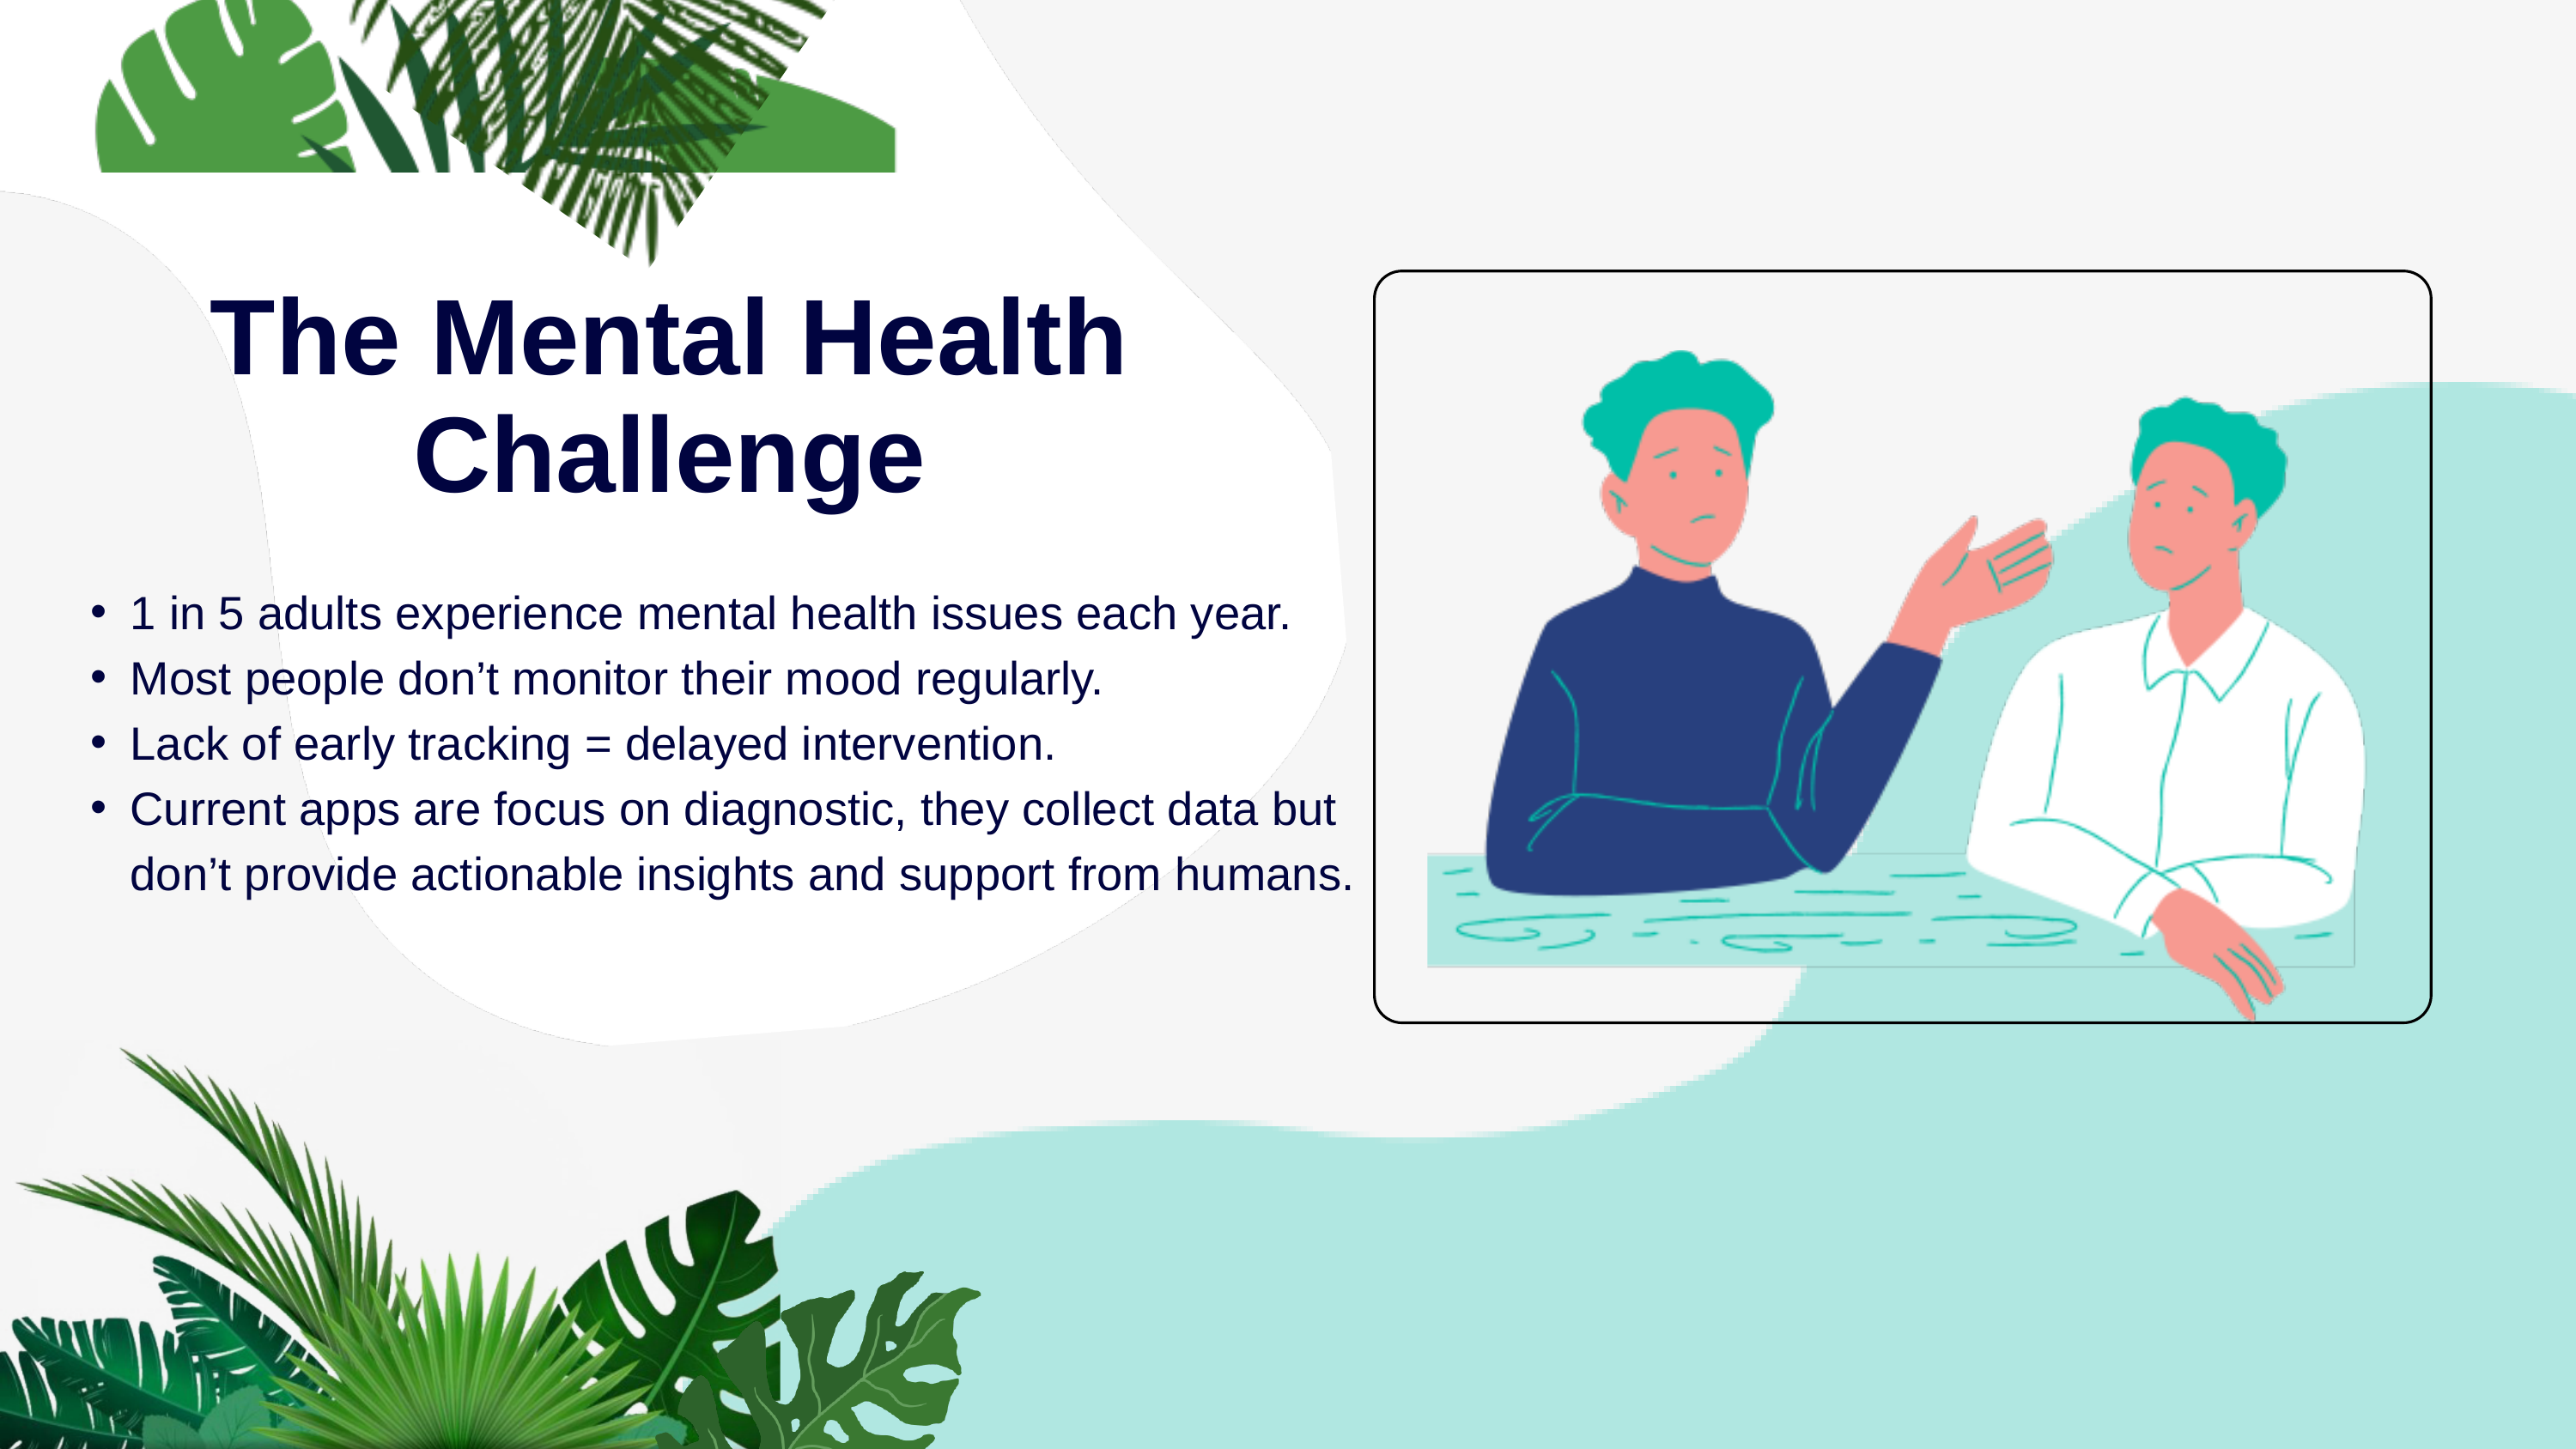

The Mental Health Challenge

1 in 5 adults experience mental health issues each year.
Most people don’t monitor their mood regularly.
Lack of early tracking = delayed intervention.
Current apps are focus on diagnostic, they collect data but don’t provide actionable insights and support from humans.